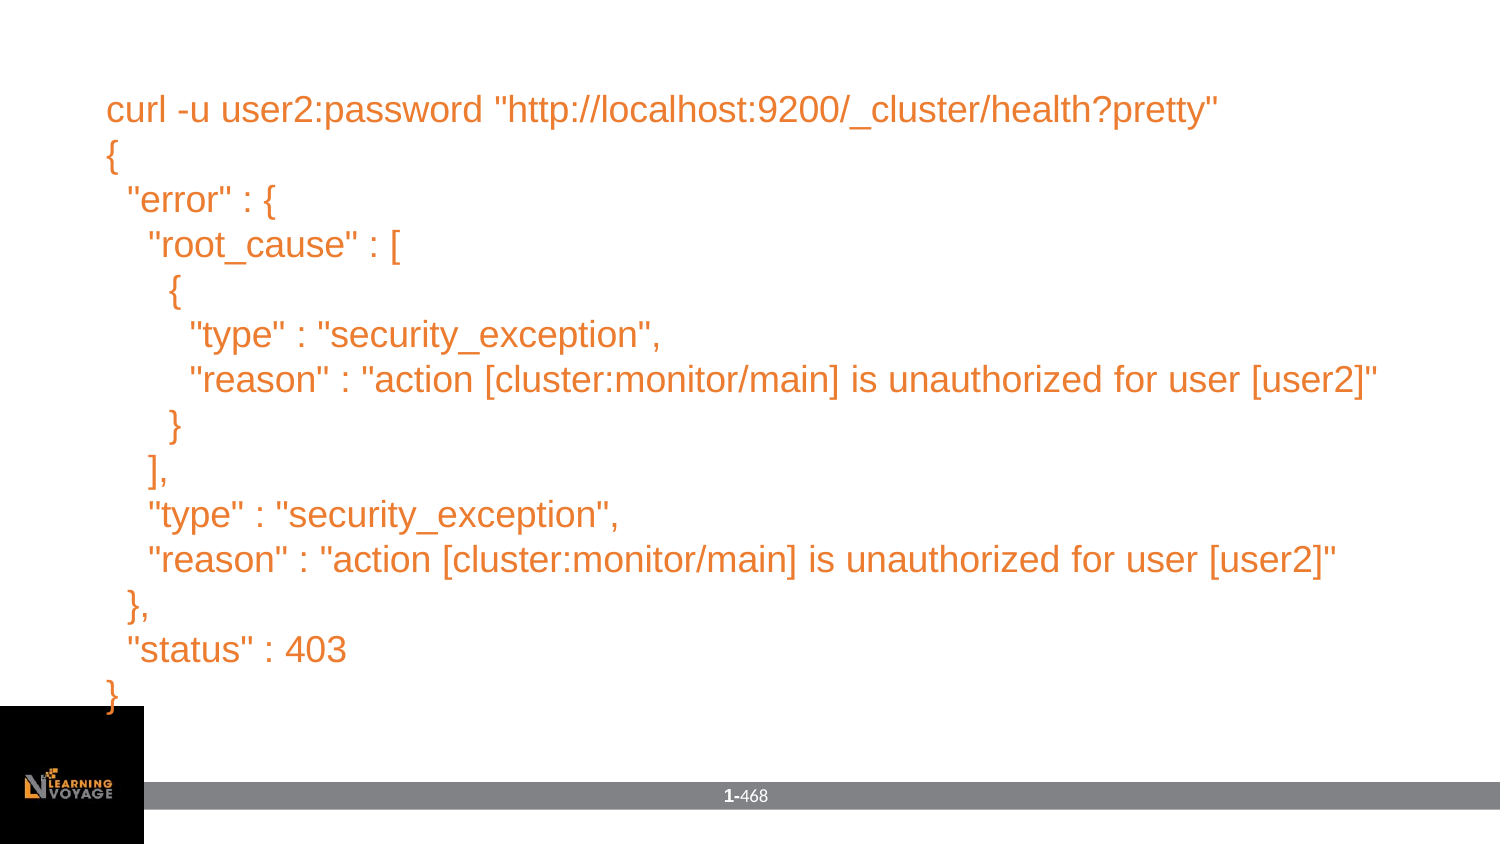

curl -u user2:password "http://localhost:9200/_cluster/health?pretty"
{
"error" : {
"root_cause" : [
{
"type" : "security_exception",
"reason" : "action [cluster:monitor/main] is unauthorized for user [user2]"
}
],
"type" : "security_exception",
"reason" : "action [cluster:monitor/main] is unauthorized for user [user2]"
},
"status" : 403
}
1-468